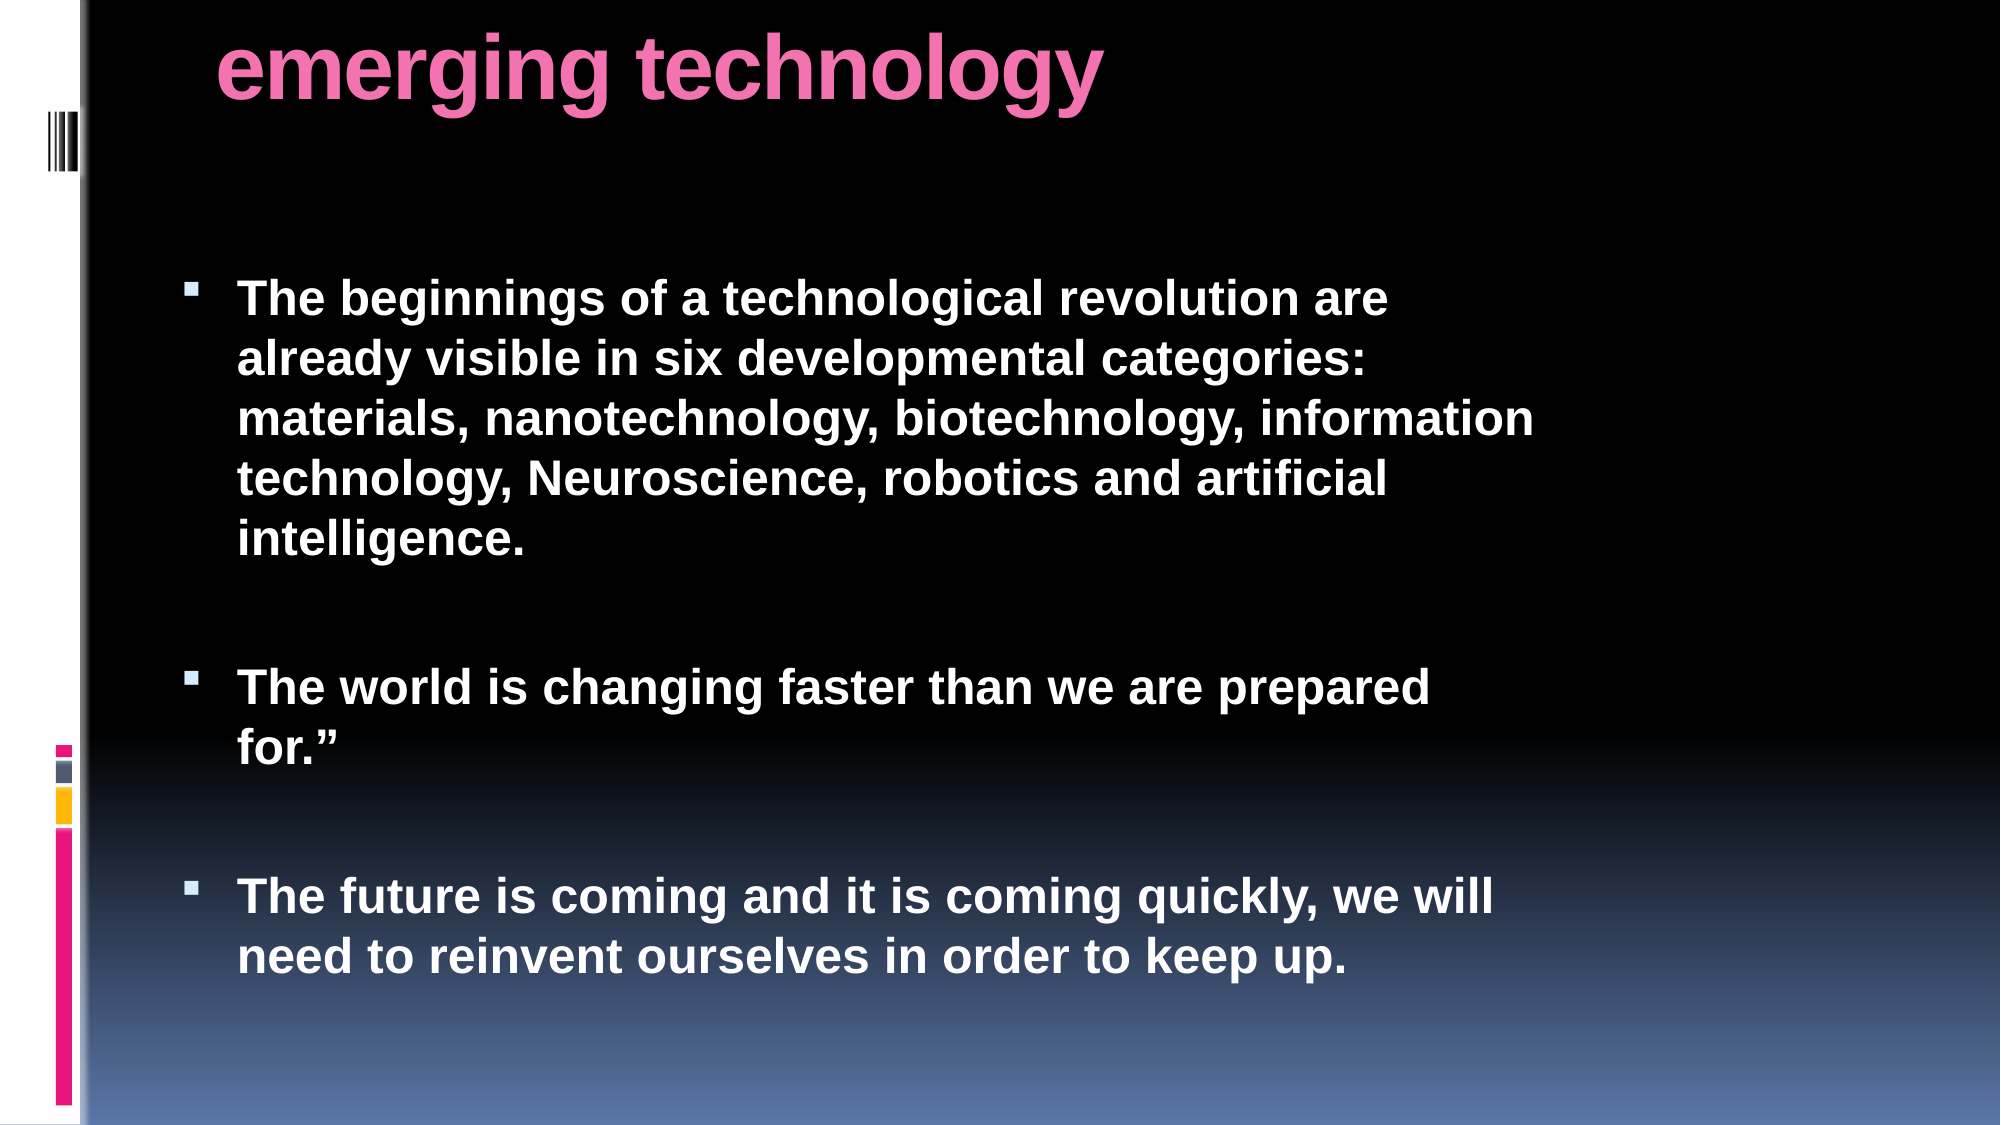

# emerging technology
The beginnings of a technological revolution are already visible in six developmental categories: materials, nanotechnology, biotechnology, information technology, Neuroscience, robotics and artificial intelligence.

The world is changing faster than we are prepared for.”

The future is coming and it is coming quickly, we will need to reinvent ourselves in order to keep up.